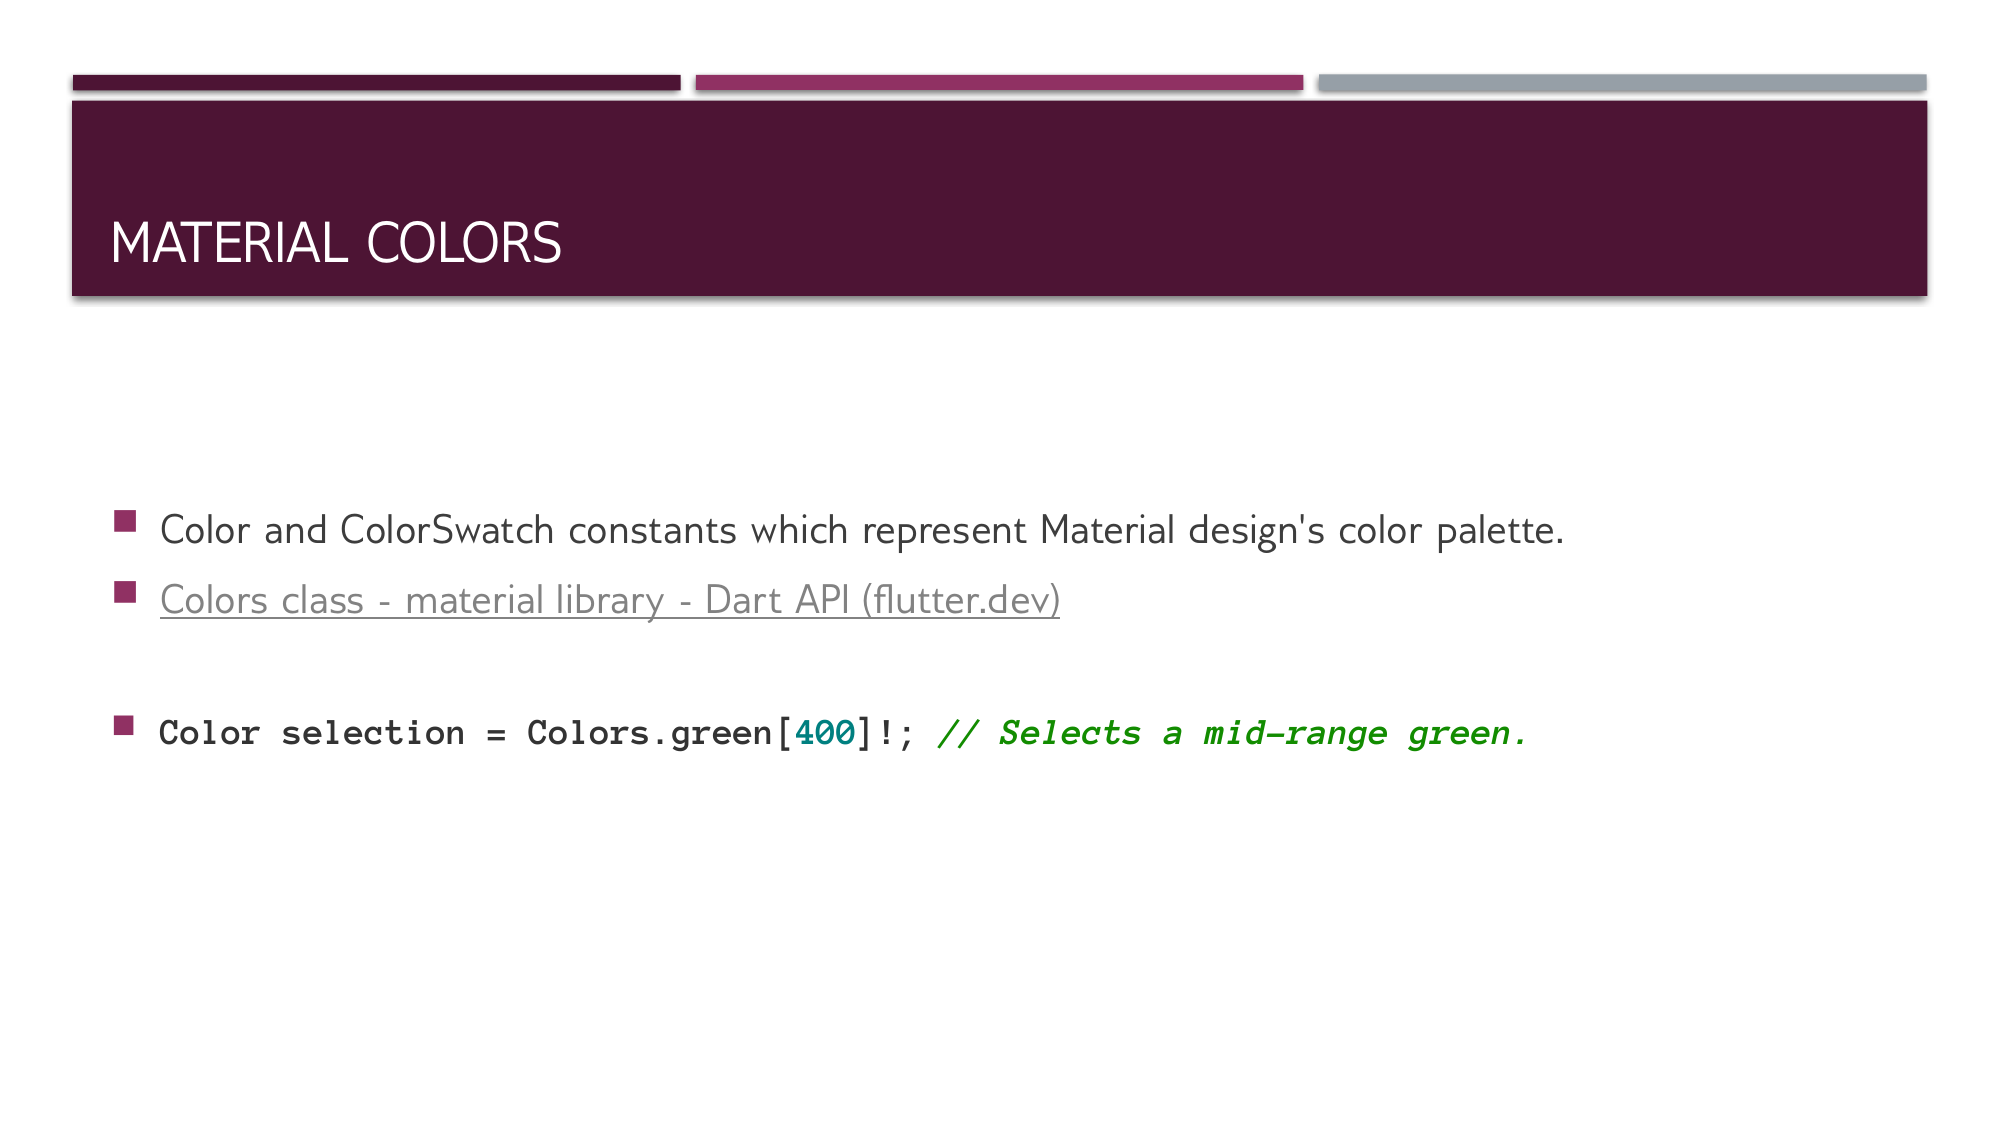

# Material colors
Color and ColorSwatch constants which represent Material design's color palette.
Colors class - material library - Dart API (flutter.dev)

Color selection = Colors.green[400]!; // Selects a mid-range green.